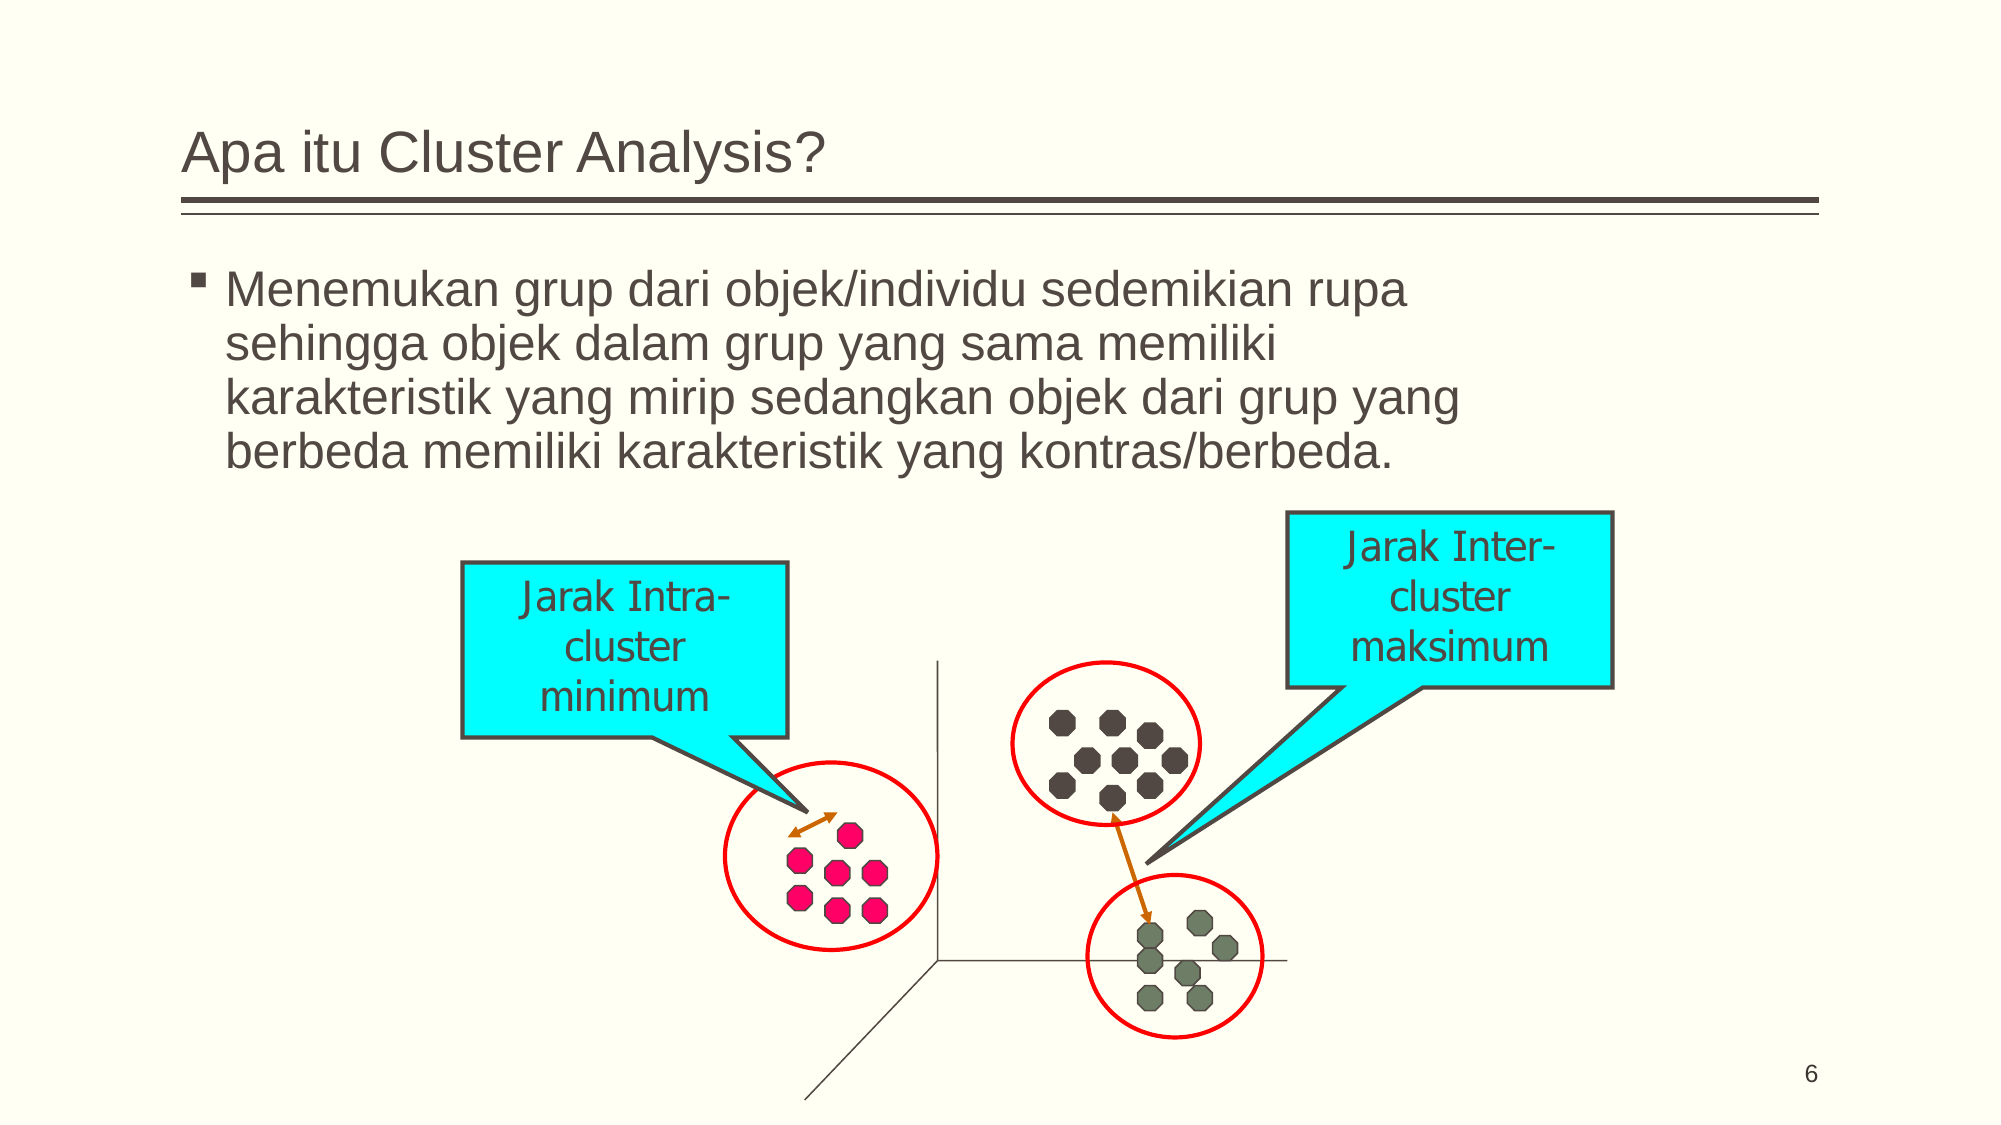

# Apa itu Cluster Analysis?
Menemukan grup dari objek/individu sedemikian rupa sehingga objek dalam grup yang sama memiliki karakteristik yang mirip sedangkan objek dari grup yang berbeda memiliki karakteristik yang kontras/berbeda.
Jarak Inter-cluster maksimum

Jarak Intra-cluster minimum

6